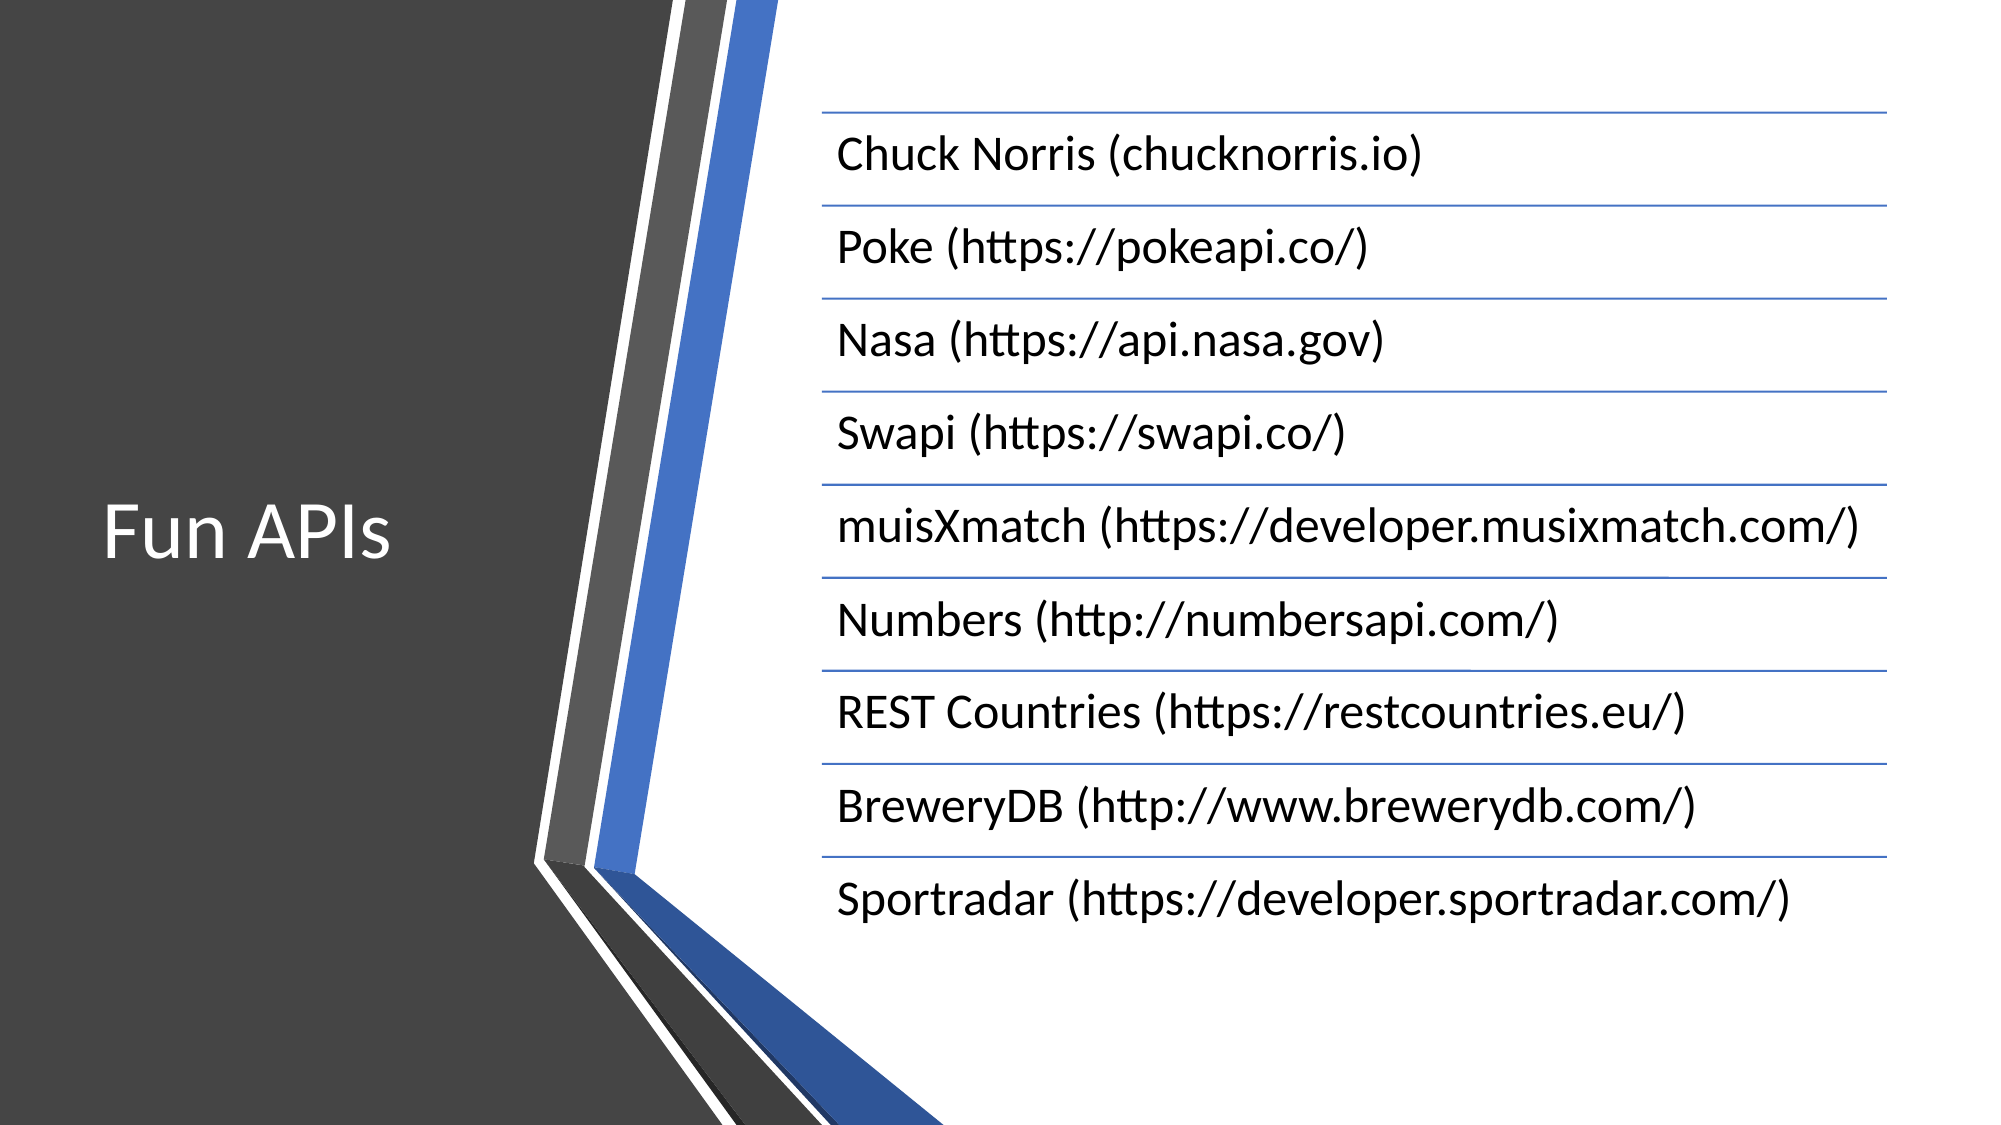

# Fun APIs
Chuck Norris (chucknorris.io)
Poke (https://pokeapi.co/)
Nasa (https://api.nasa.gov)
Swapi (https://swapi.co/)
muisXmatch (https://developer.musixmatch.com/)
Numbers (http://numbersapi.com/)
REST Countries (https://restcountries.eu/)
BreweryDB (http://www.brewerydb.com/)
Sportradar (https://developer.sportradar.com/)